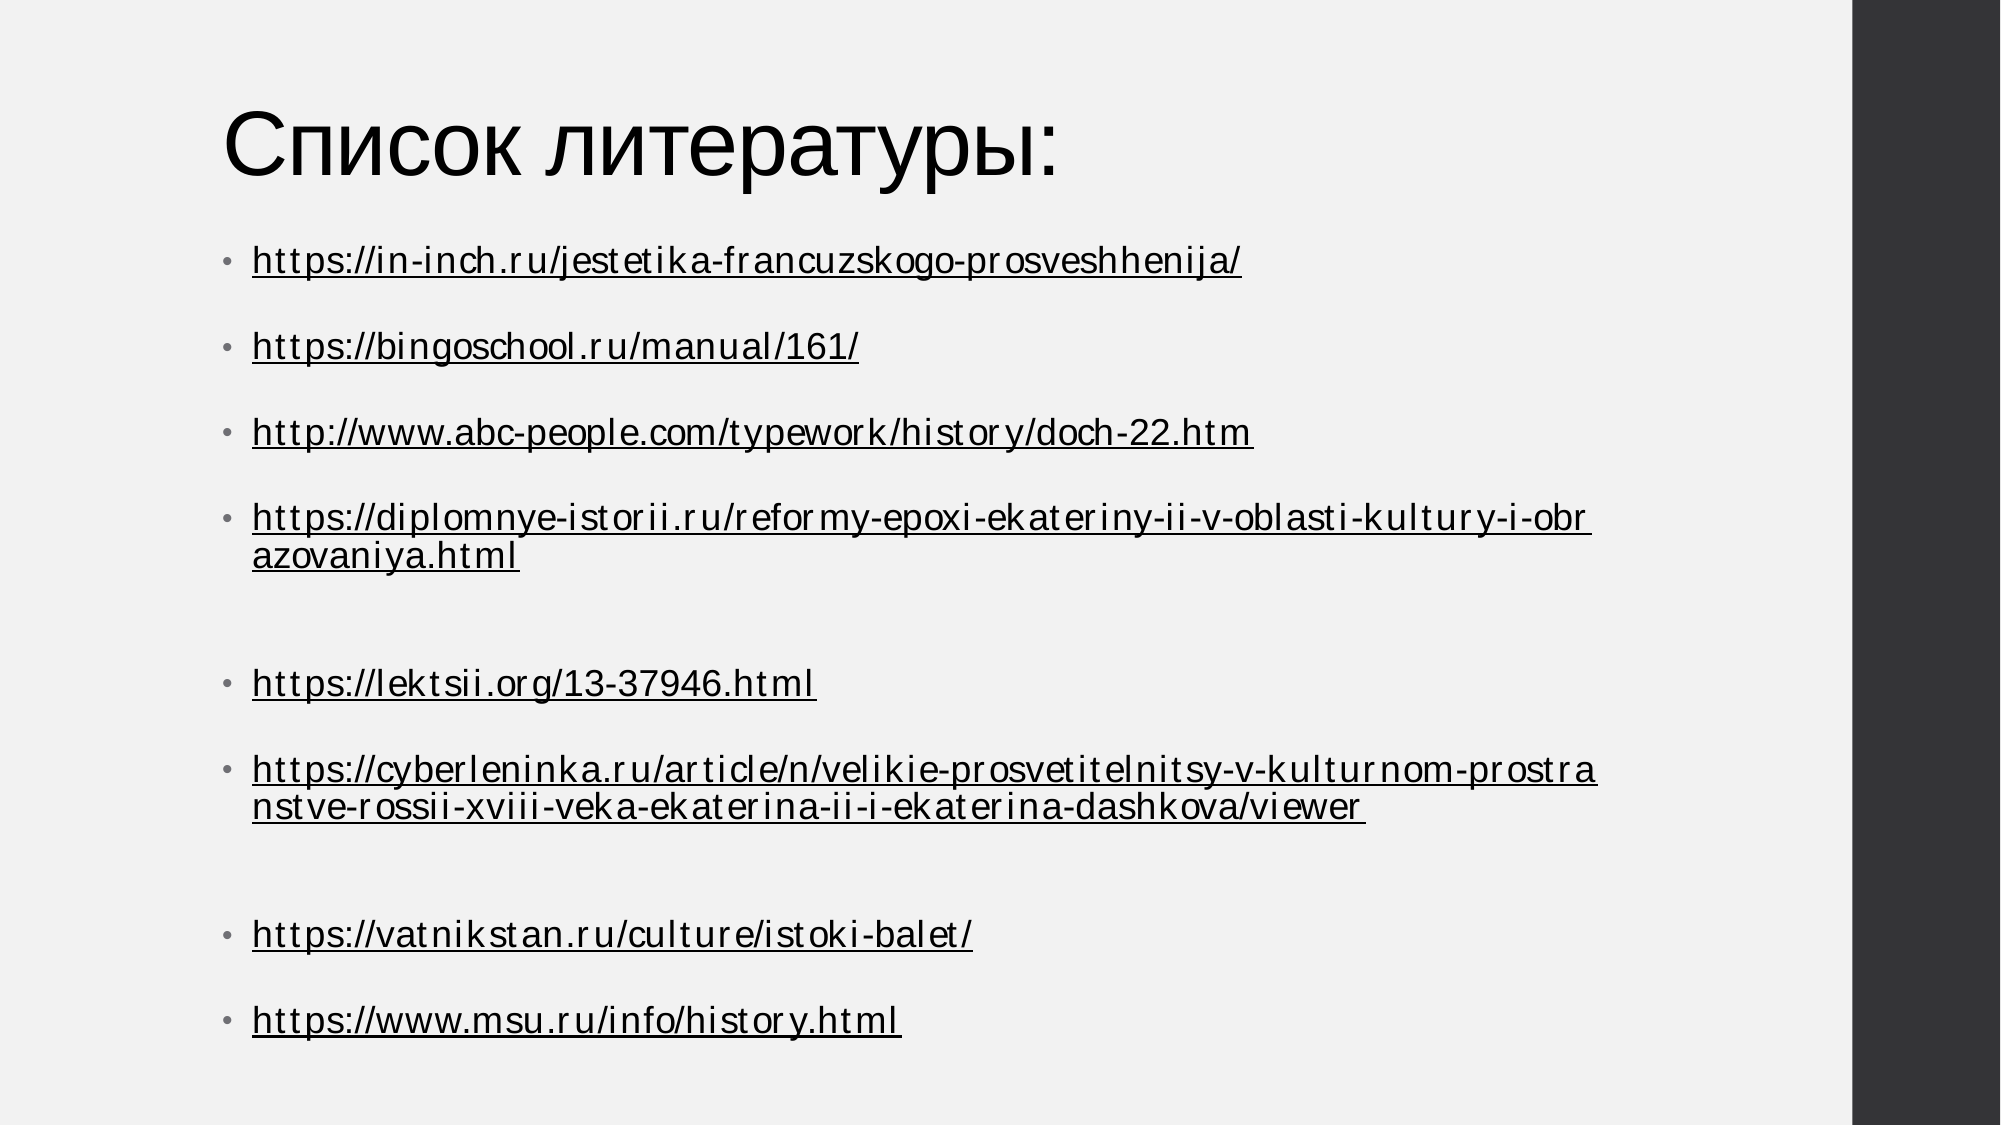

# Список литературы:
https://in-inch.ru/jestetika-francuzskogo-prosveshhenija/
https://bingoschool.ru/manual/161/
http://www.abc-people.com/typework/history/doch-22.htm
https://diplomnye-istorii.ru/reformy-epoxi-ekateriny-ii-v-oblasti-kultury-i-obrazovaniya.html
https://lektsii.org/13-37946.html
https://cyberleninka.ru/article/n/velikie-prosvetitelnitsy-v-kulturnom-prostranstve-rossii-xviii-veka-ekaterina-ii-i-ekaterina-dashkova/viewer
https://vatnikstan.ru/culture/istoki-balet/
https://www.msu.ru/info/history.html